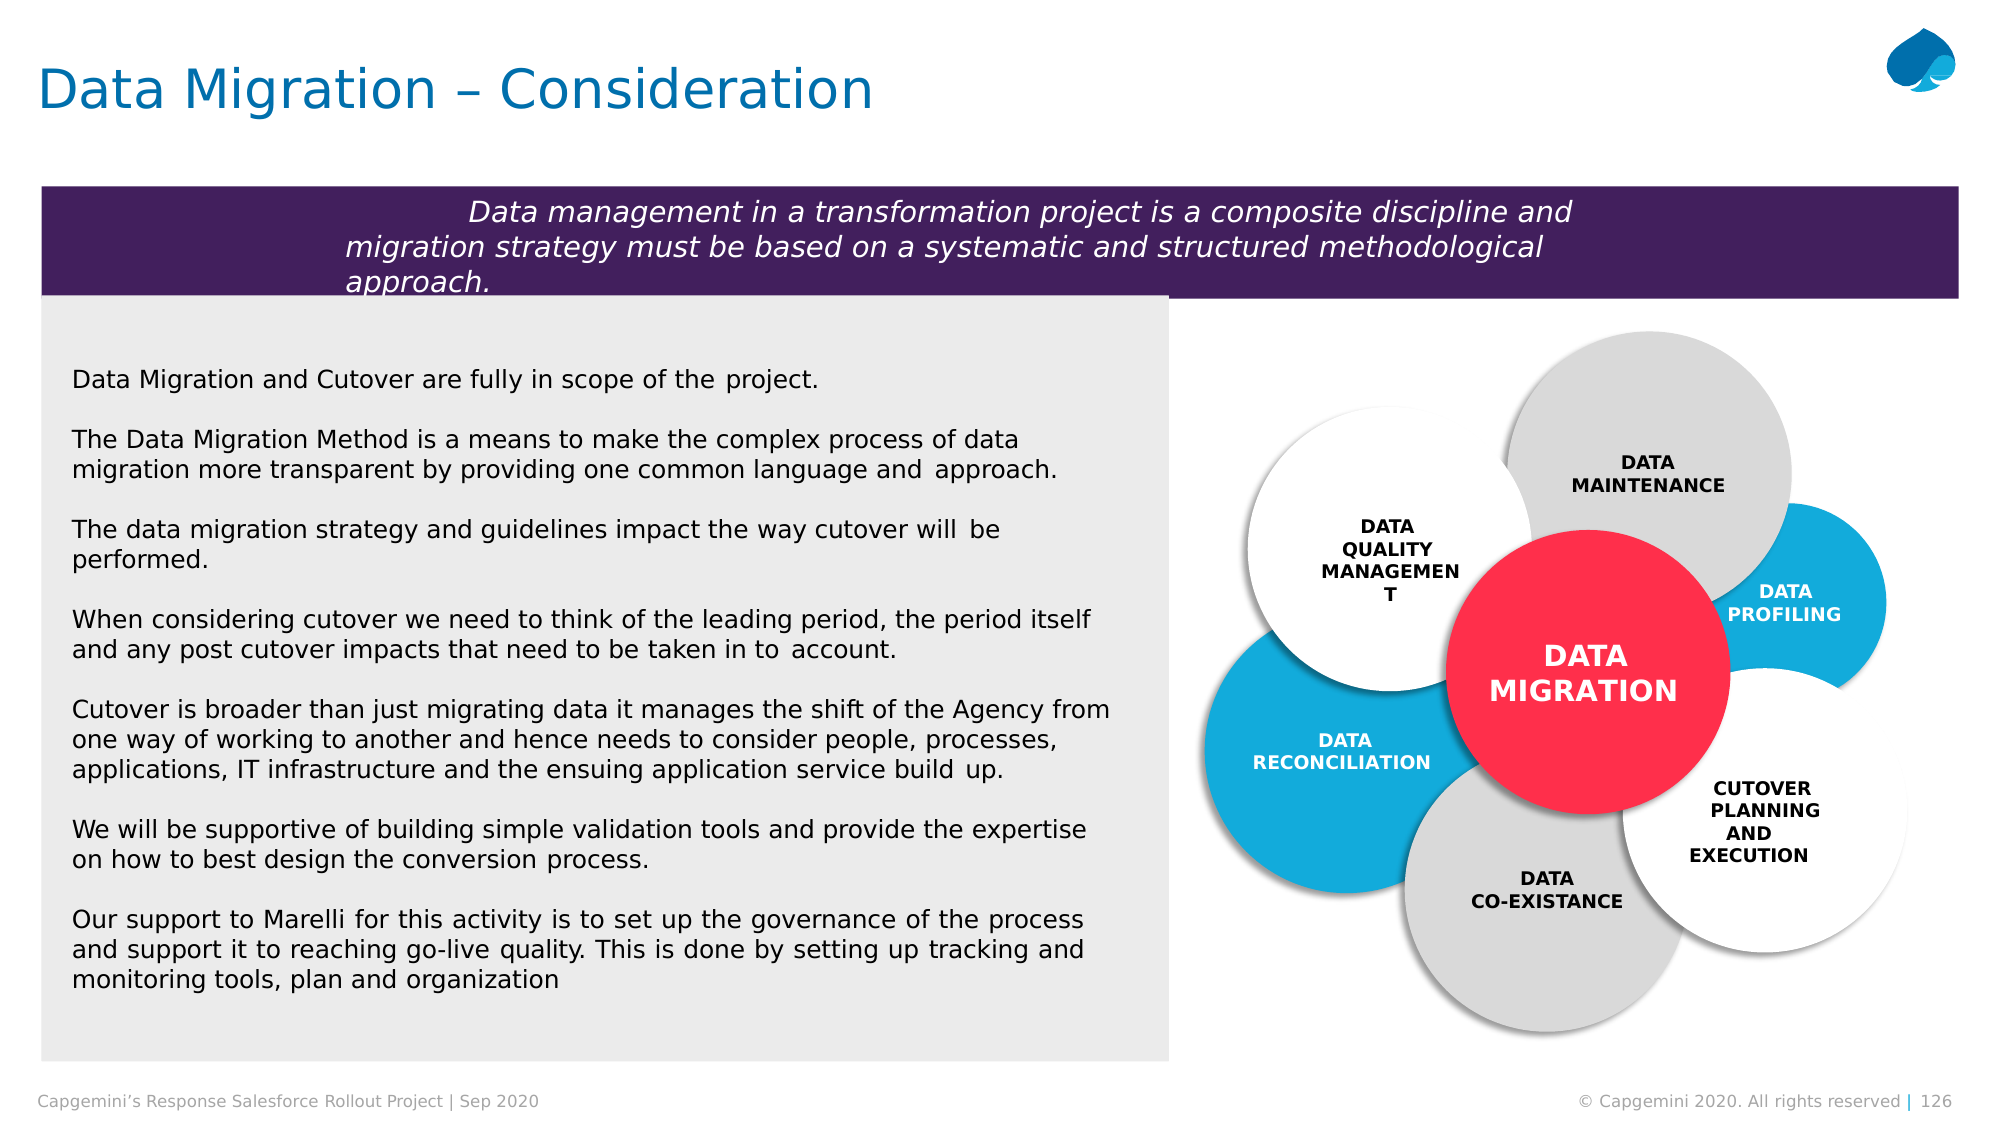

# Data Migration – Consideration
Data management in a transformation project is a composite discipline and  migration strategy must be based on a systematic and structured methodological approach.

Data Migration and Cutover are fully in scope of the project.

The Data Migration Method is a means to make the complex process of data  migration more transparent by providing one common language and approach.

DATA  MAINTENANCE

The data migration strategy and guidelines impact the way cutover will be
performed.
DATA  QUALITY  MANAGEMENT

DATA  PROFILING
When considering cutover we need to think of the leading period, the period itself  and any post cutover impacts that need to be taken in to account.

DATA  MIGRATION

Cutover is broader than just migrating data it manages the shift of the Agency from  one way of working to another and hence needs to consider people, processes,  applications, IT infrastructure and the ensuing application service build up.

DATA  RECONCILIATION

CUTOVER  PLANNING
AND EXECUTION
We will be supportive of building simple validation tools and provide the expertise  on how to best design the conversion process.

DATA
CO-EXISTANCE
Our support to Marelli for this activity is to set up the governance of the process  and support it to reaching go-live quality. This is done by setting up tracking and  monitoring tools, plan and organization
Capgemini’s Response Salesforce Rollout Project | Sep 2020
© Capgemini 2020. All rights reserved | 126